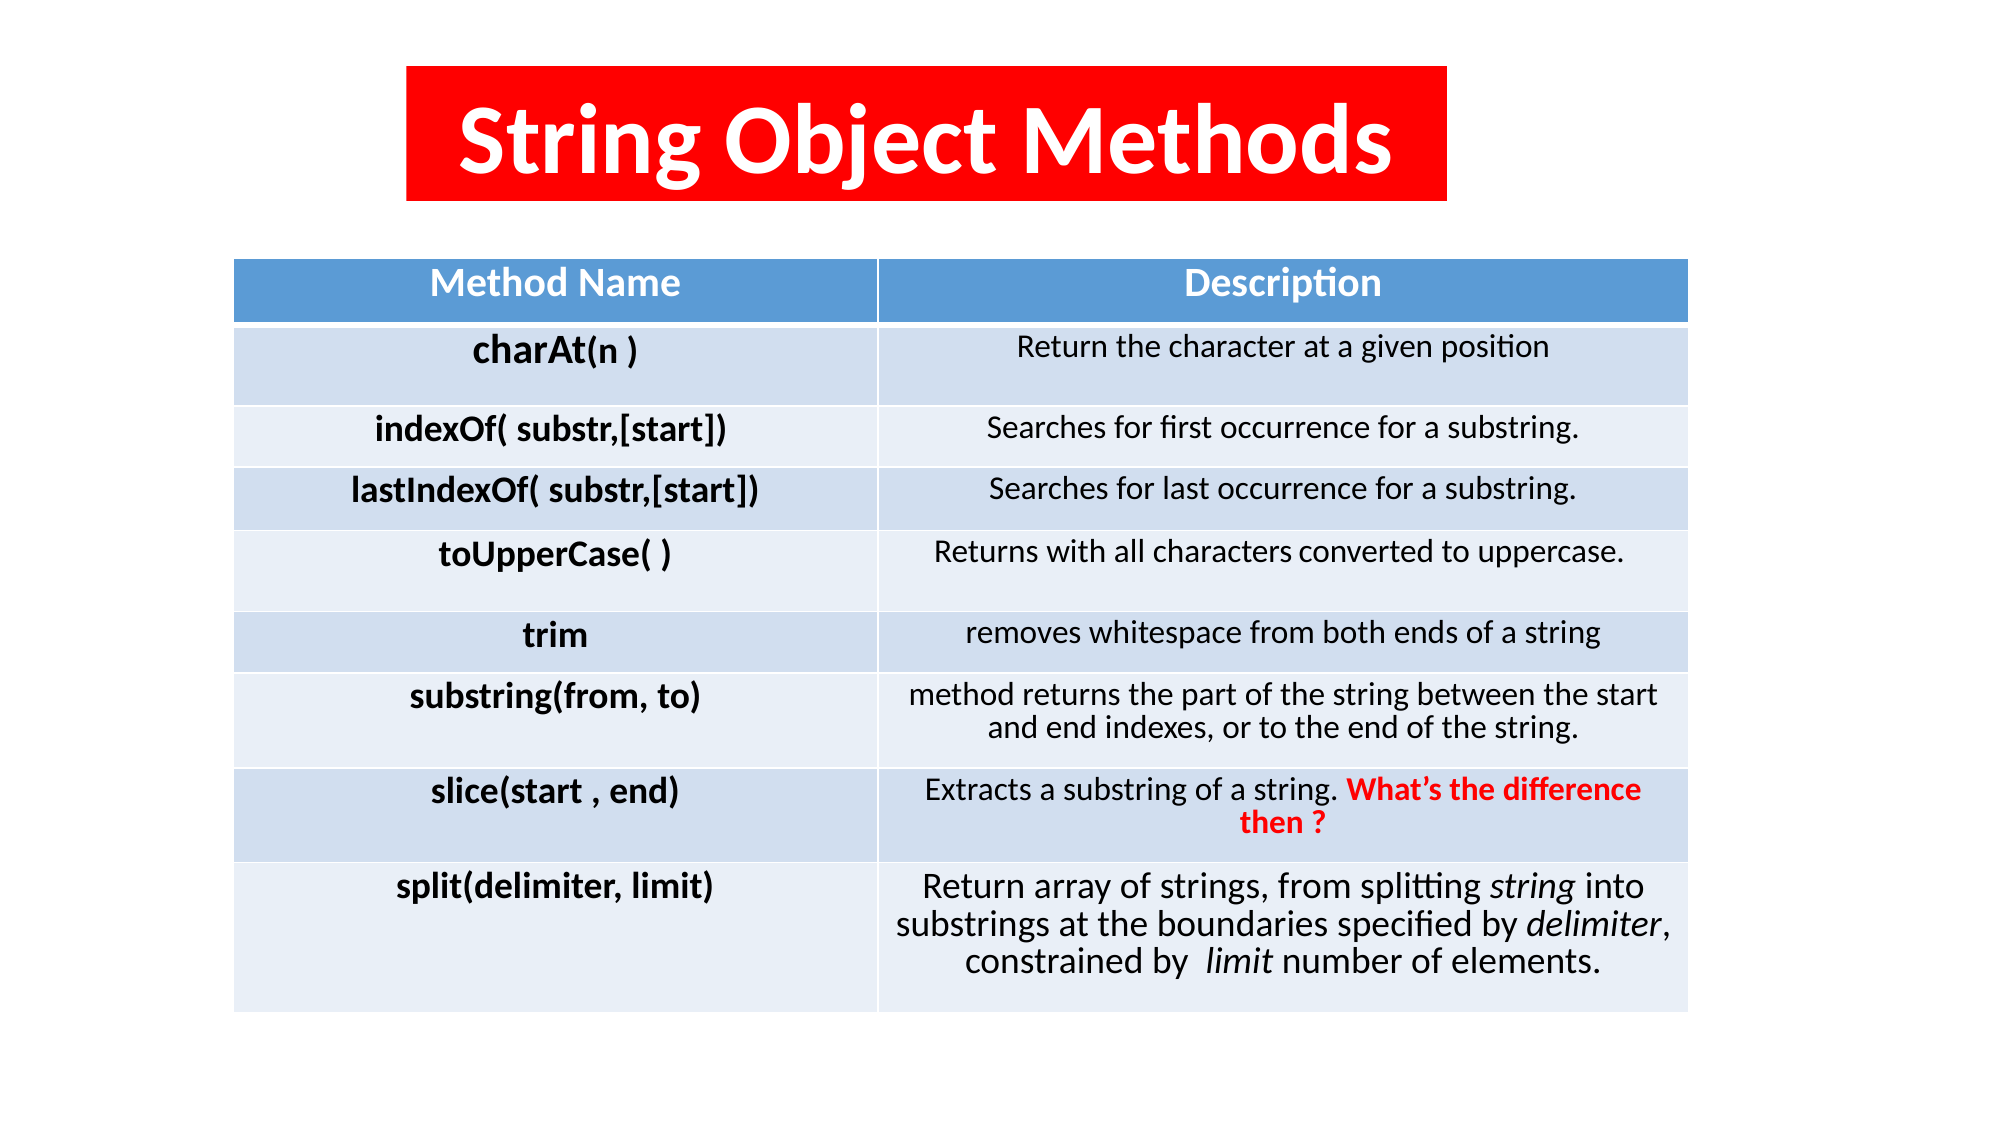

String Object Methods
| Method Name | Description |
| --- | --- |
| charAt(n ) | Return the character at a given position |
| indexOf( substr,[start]) | Searches for first occurrence for a substring. |
| lastIndexOf( substr,[start]) | Searches for last occurrence for a substring. |
| toUpperCase( ) | Returns with all characters converted to uppercase. |
| trim | removes whitespace from both ends of a string |
| substring(from, to) | method returns the part of the string between the start and end indexes, or to the end of the string. |
| slice(start , end) | Extracts a substring of a string. What’s the difference then ? |
| split(delimiter, limit) | Return array of strings, from splitting string into substrings at the boundaries specified by delimiter, constrained by limit number of elements. |